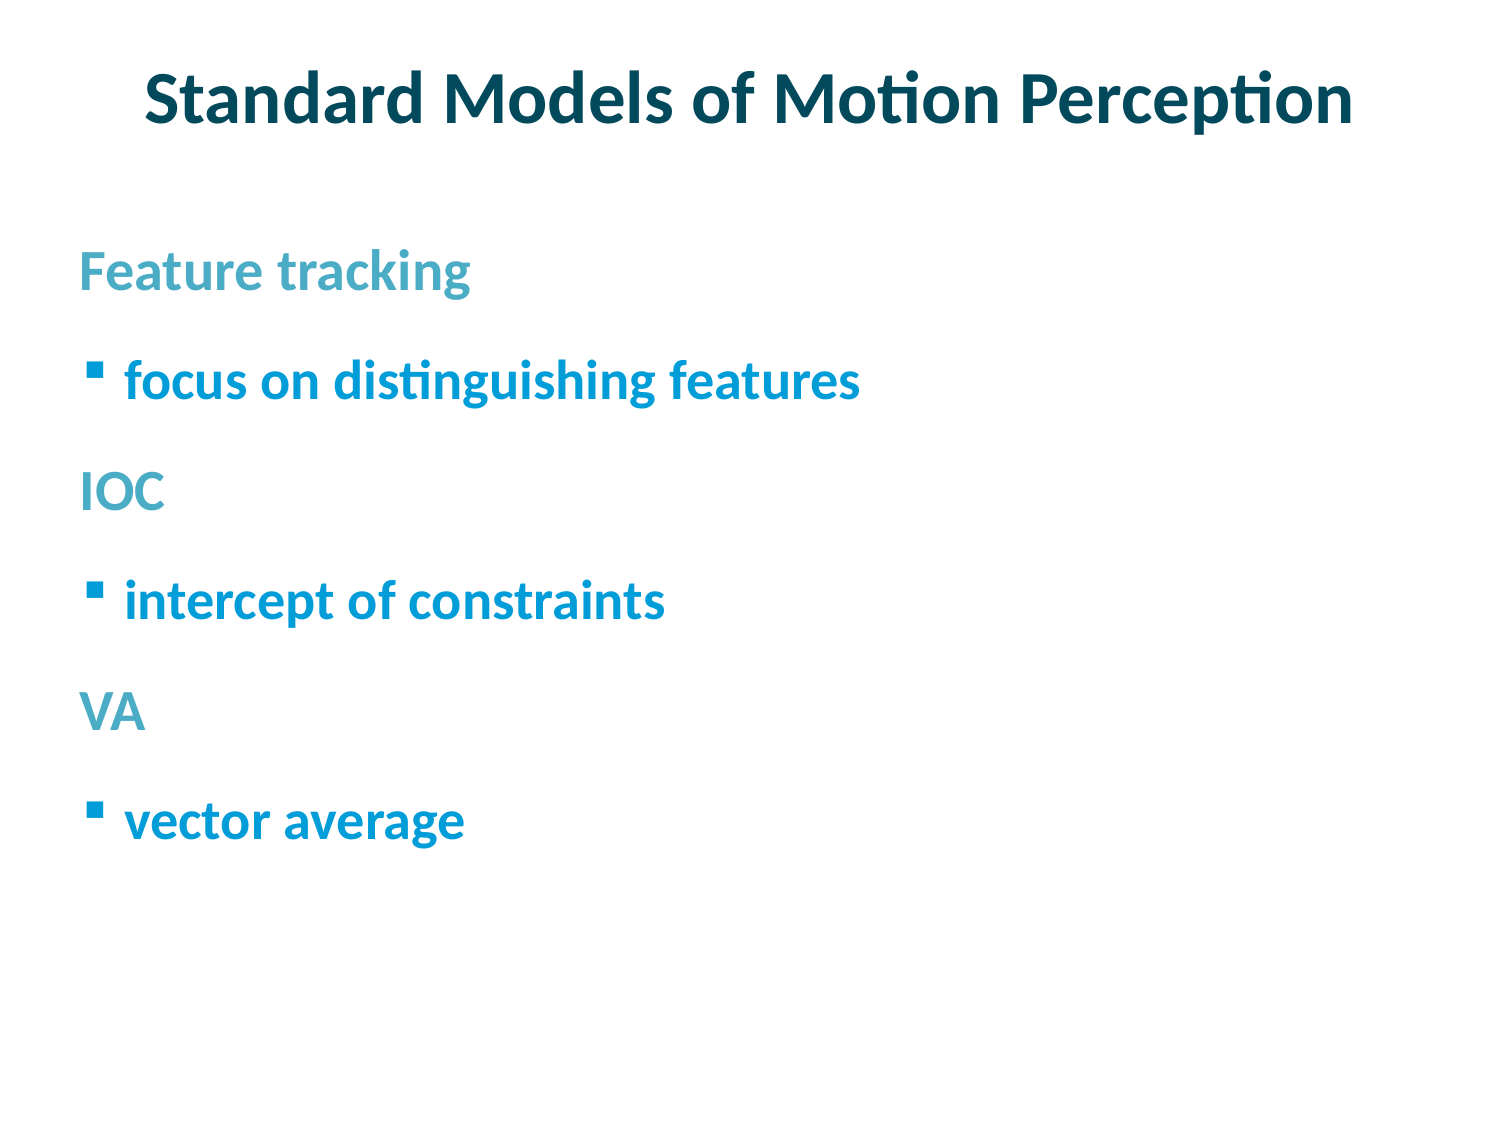

# Standard Models of Motion Perception
Feature tracking
focus on distinguishing features
IOC
intercept of constraints
VA
vector average